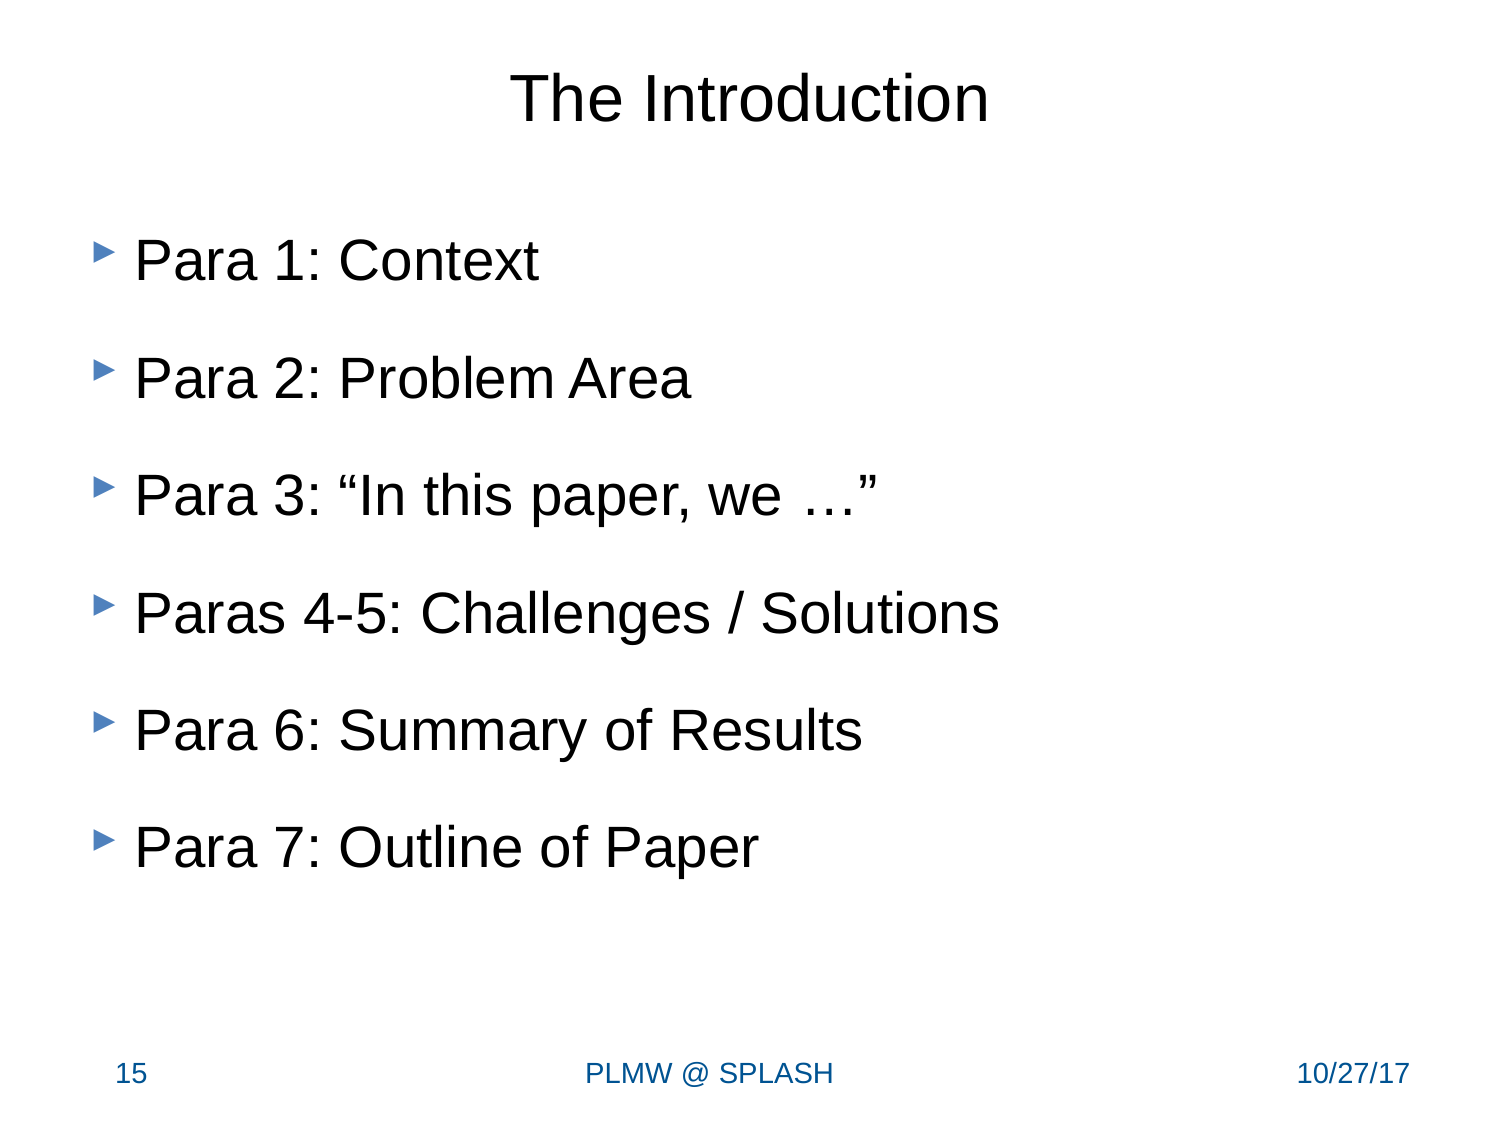

# The Introduction
Para 1: Context
Para 2: Problem Area
Para 3: “In this paper, we …”
Paras 4-5: Challenges / Solutions
Para 6: Summary of Results
Para 7: Outline of Paper

15
PLMW @ SPLASH
10/27/17